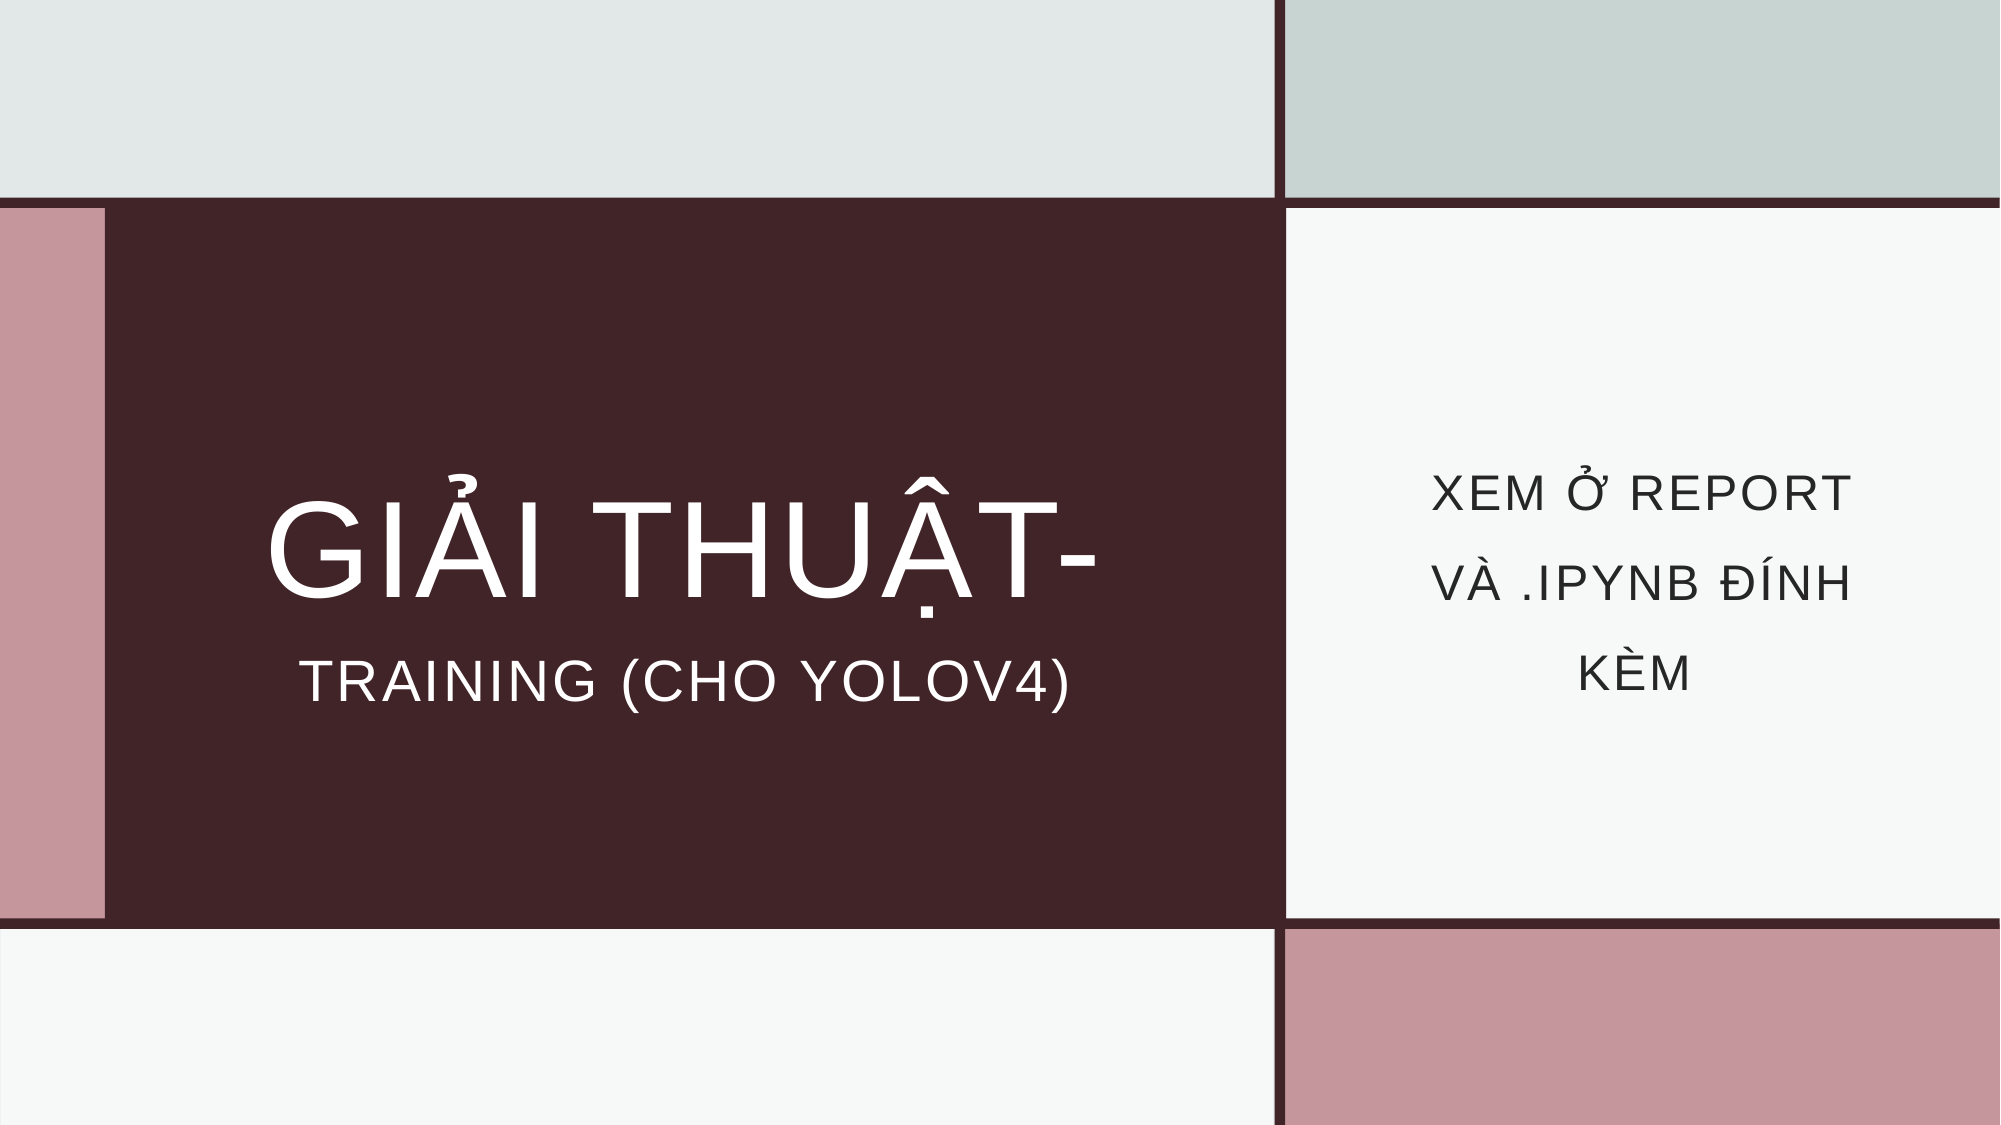

# GIẢI THUẬT- TRAINING (CHO YOLOV4)
XEM Ở REPORT VÀ .IPYNB ĐÍNH KÈM